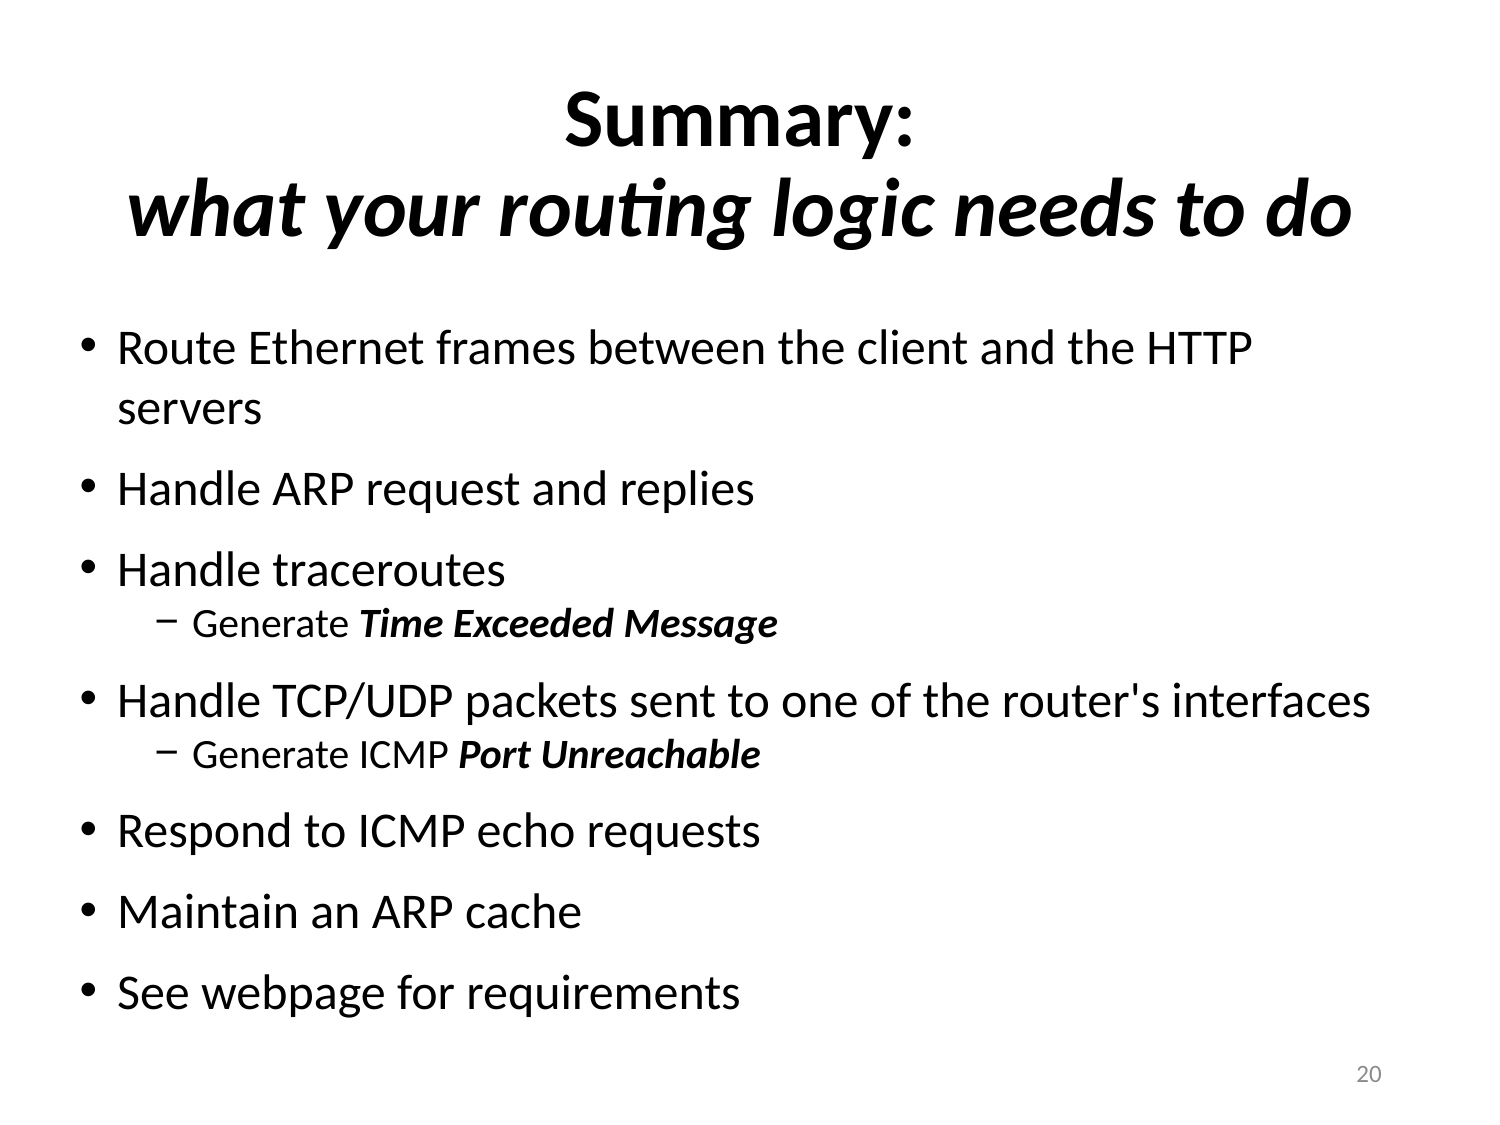

# Summary: what your routing logic needs to do
Route Ethernet frames between the client and the HTTP servers
Handle ARP request and replies
Handle traceroutes
Generate Time Exceeded Message
Handle TCP/UDP packets sent to one of the router's interfaces
Generate ICMP Port Unreachable
Respond to ICMP echo requests
Maintain an ARP cache
See webpage for requirements
20